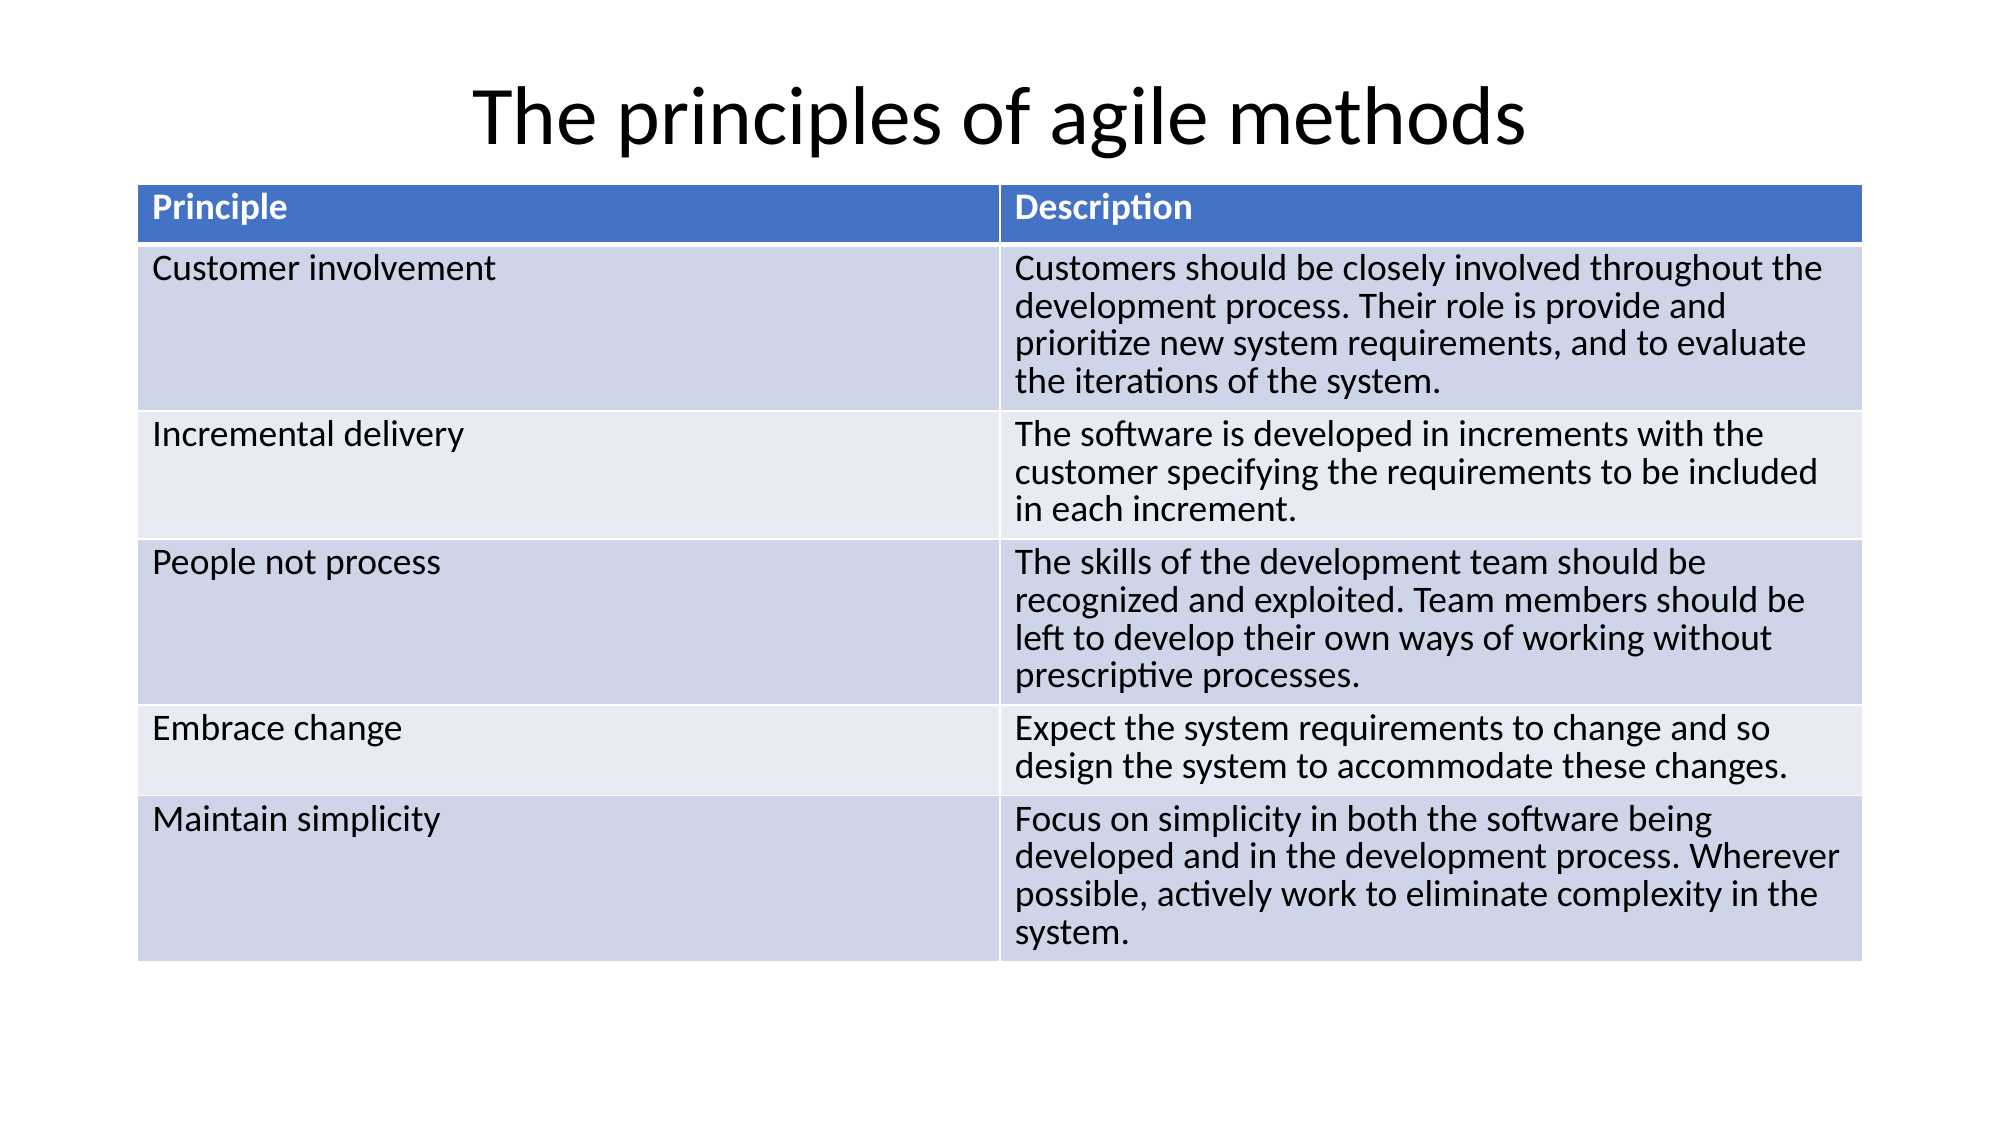

# The principles of agile methods
| Principle | Description |
| --- | --- |
| Customer involvement | Customers should be closely involved throughout the development process. Their role is provide and prioritize new system requirements, and to evaluate the iterations of the system. |
| Incremental delivery | The software is developed in increments with the customer specifying the requirements to be included in each increment. |
| People not process | The skills of the development team should be recognized and exploited. Team members should be left to develop their own ways of working without prescriptive processes. |
| Embrace change | Expect the system requirements to change and so design the system to accommodate these changes. |
| Maintain simplicity | Focus on simplicity in both the software being developed and in the development process. Wherever possible, actively work to eliminate complexity in the system. |